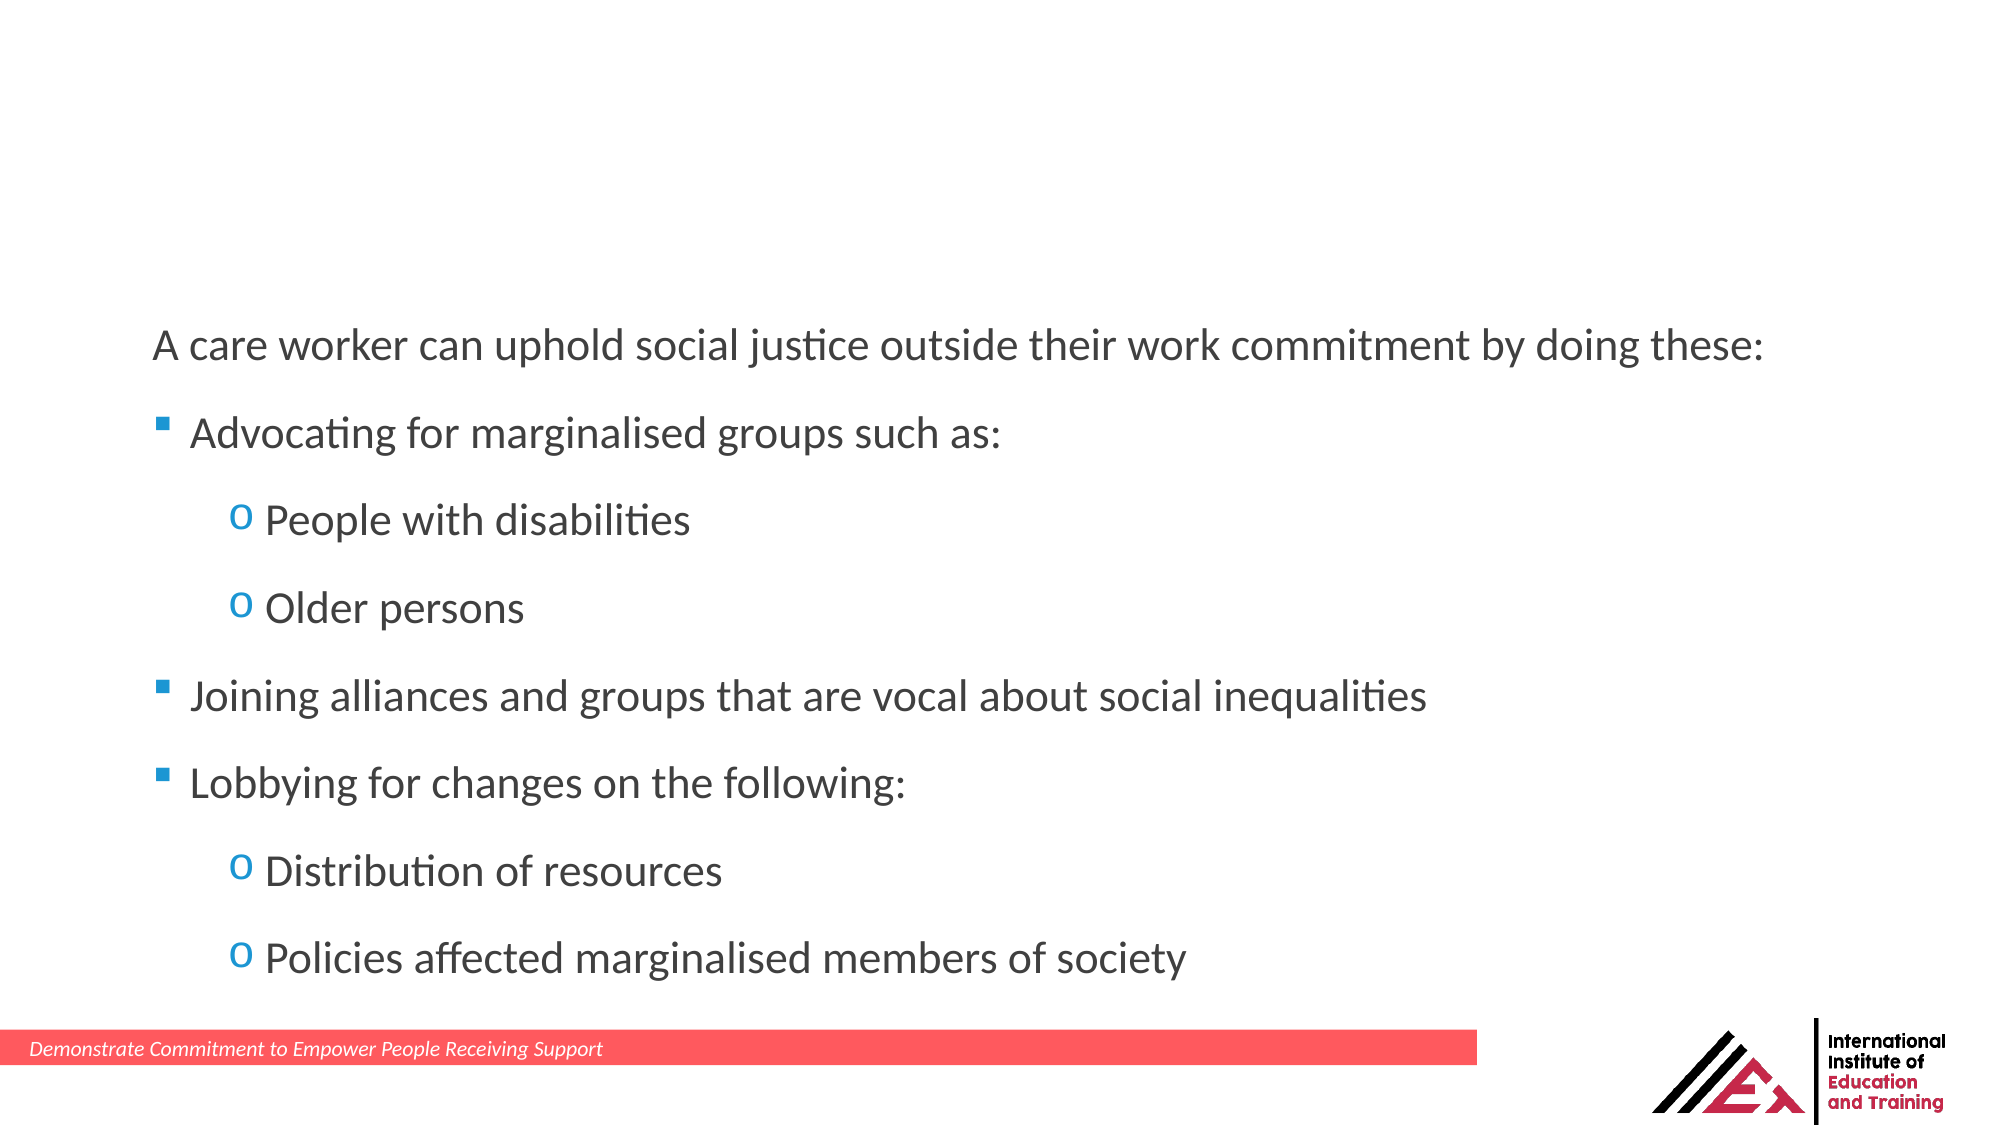

A care worker can uphold social justice outside their work commitment by doing these:
Advocating for marginalised groups such as:
People with disabilities
Older persons
Joining alliances and groups that are vocal about social inequalities
Lobbying for changes on the following:
Distribution of resources
Policies affected marginalised members of society

Demonstrate Commitment to Empower People Receiving Support